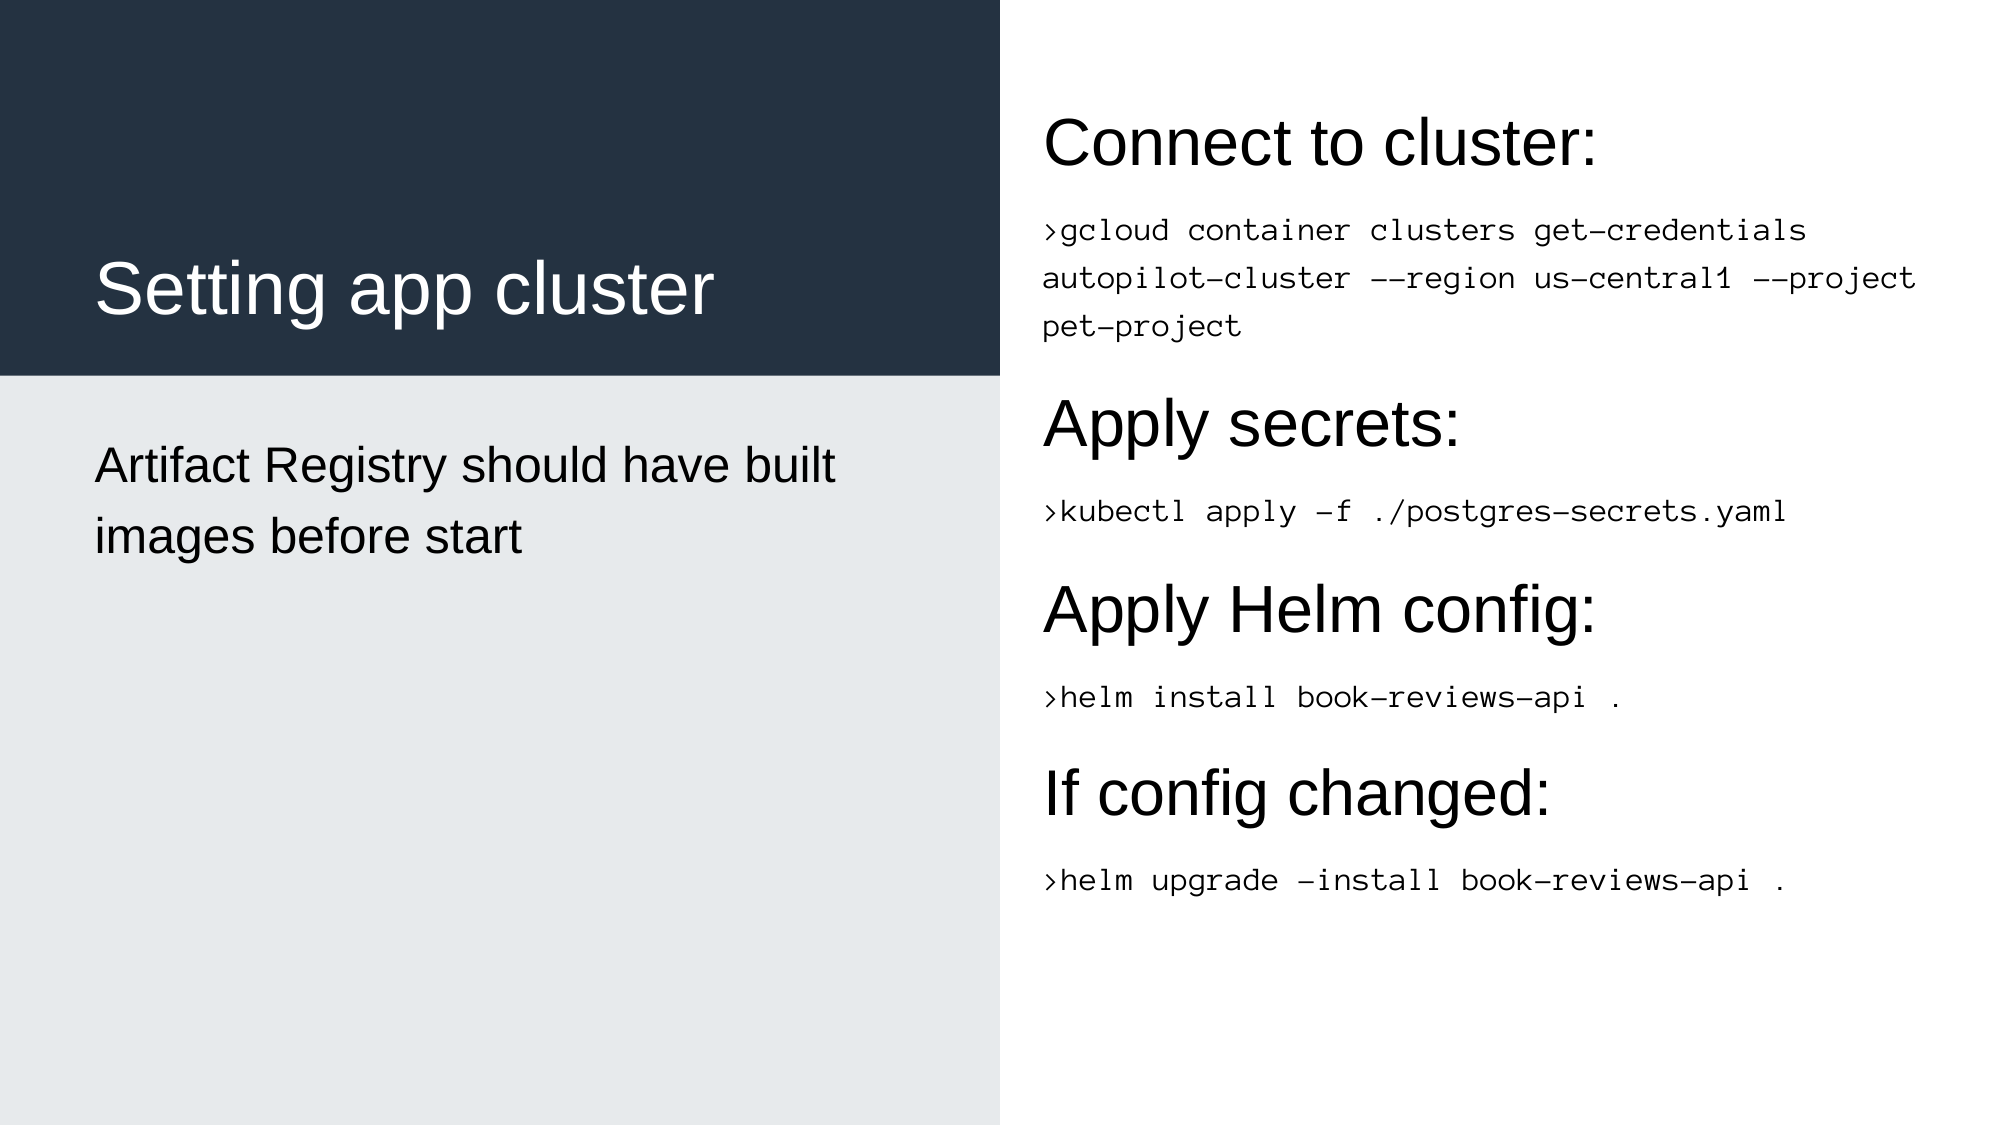

# Setting app cluster
Connect to cluster:
>gcloud container clusters get-credentials autopilot-cluster --region us-central1 --project pet-project
Apply secrets:
>kubectl apply -f ./postgres-secrets.yaml
Apply Helm config:
>helm install book-reviews-api .
If config changed:
>helm upgrade –install book-reviews-api .
Artifact Registry should have built images before start